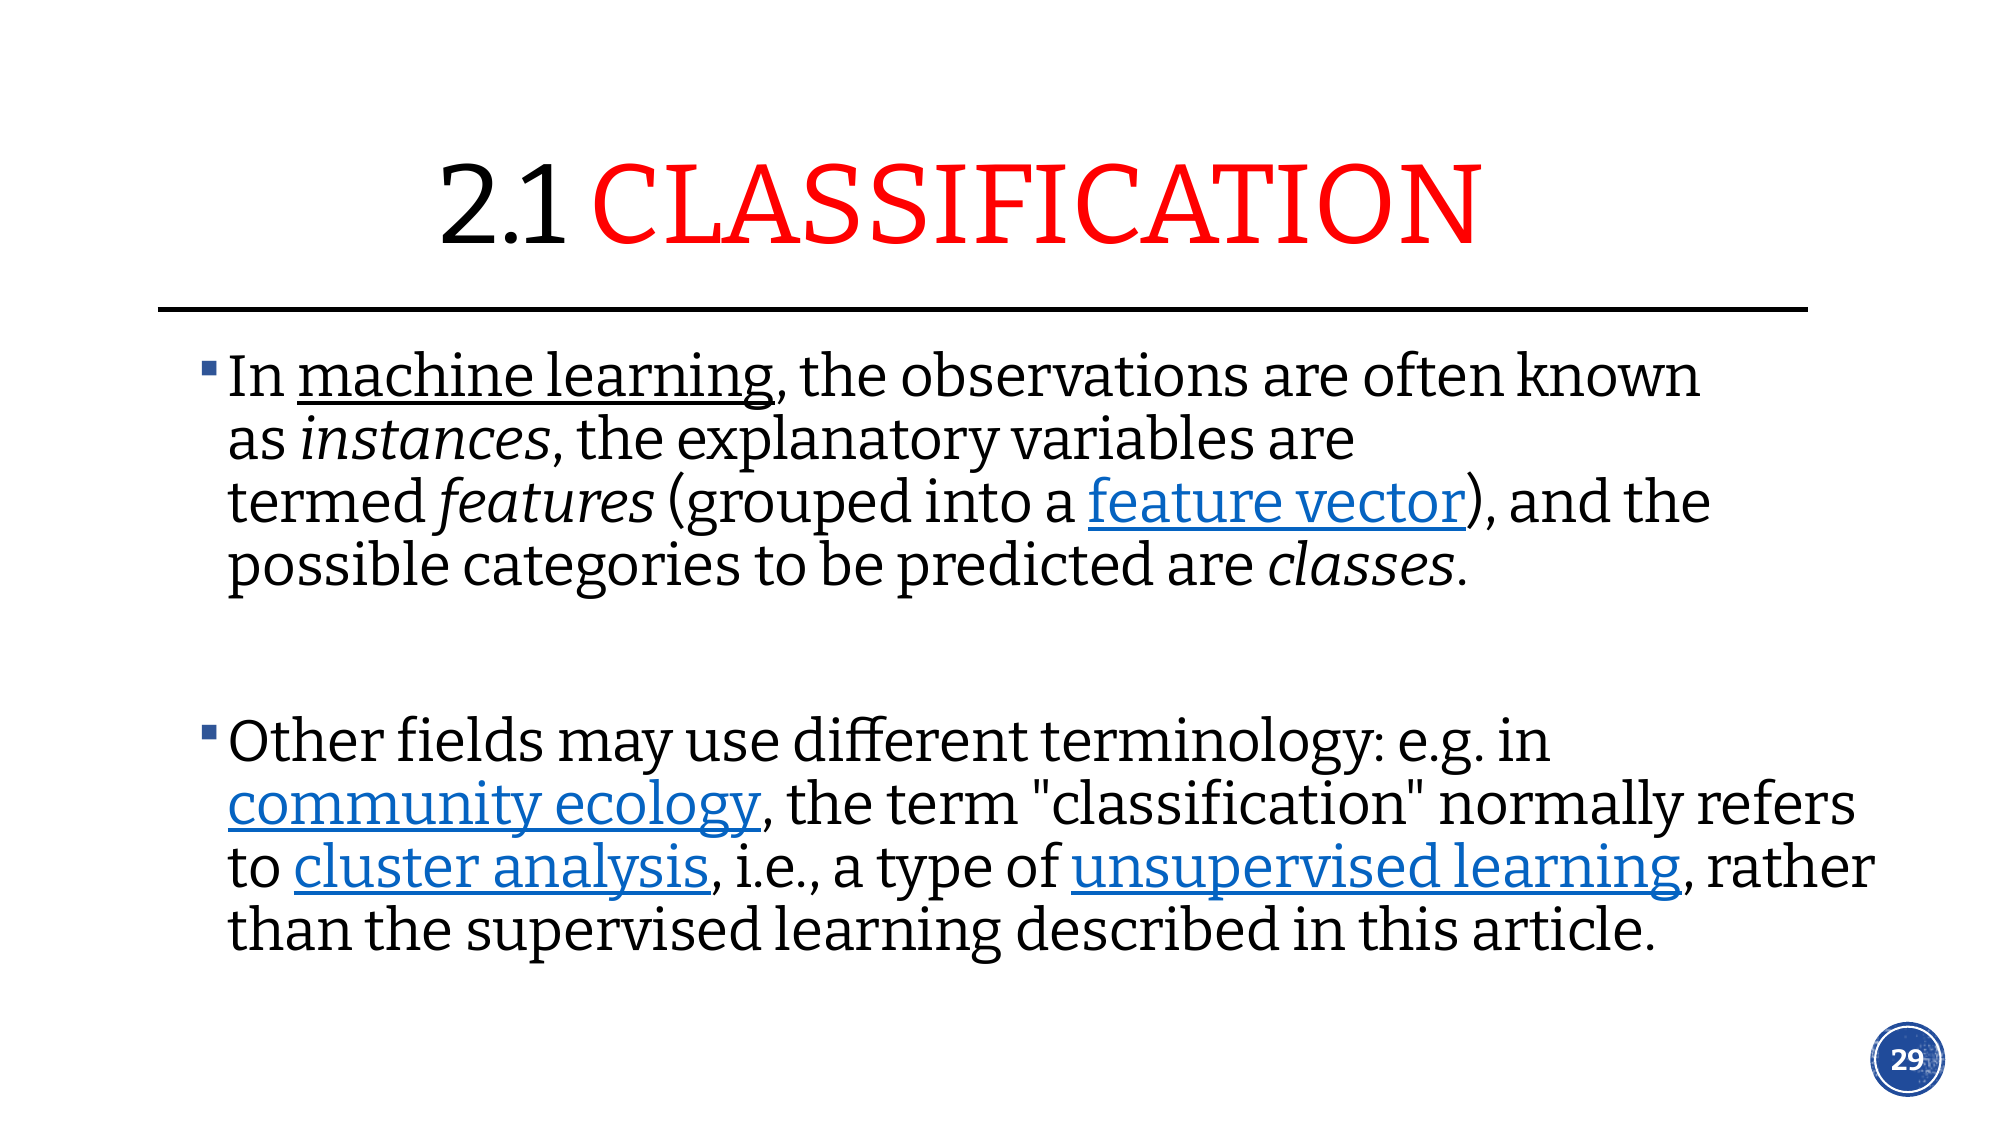

# 2.1 Classification
In machine learning, the observations are often known as instances, the explanatory variables are termed features (grouped into a feature vector), and the possible categories to be predicted are classes.

Other fields may use different terminology: e.g. in community ecology, the term "classification" normally refers to cluster analysis, i.e., a type of unsupervised learning, rather than the supervised learning described in this article.

29